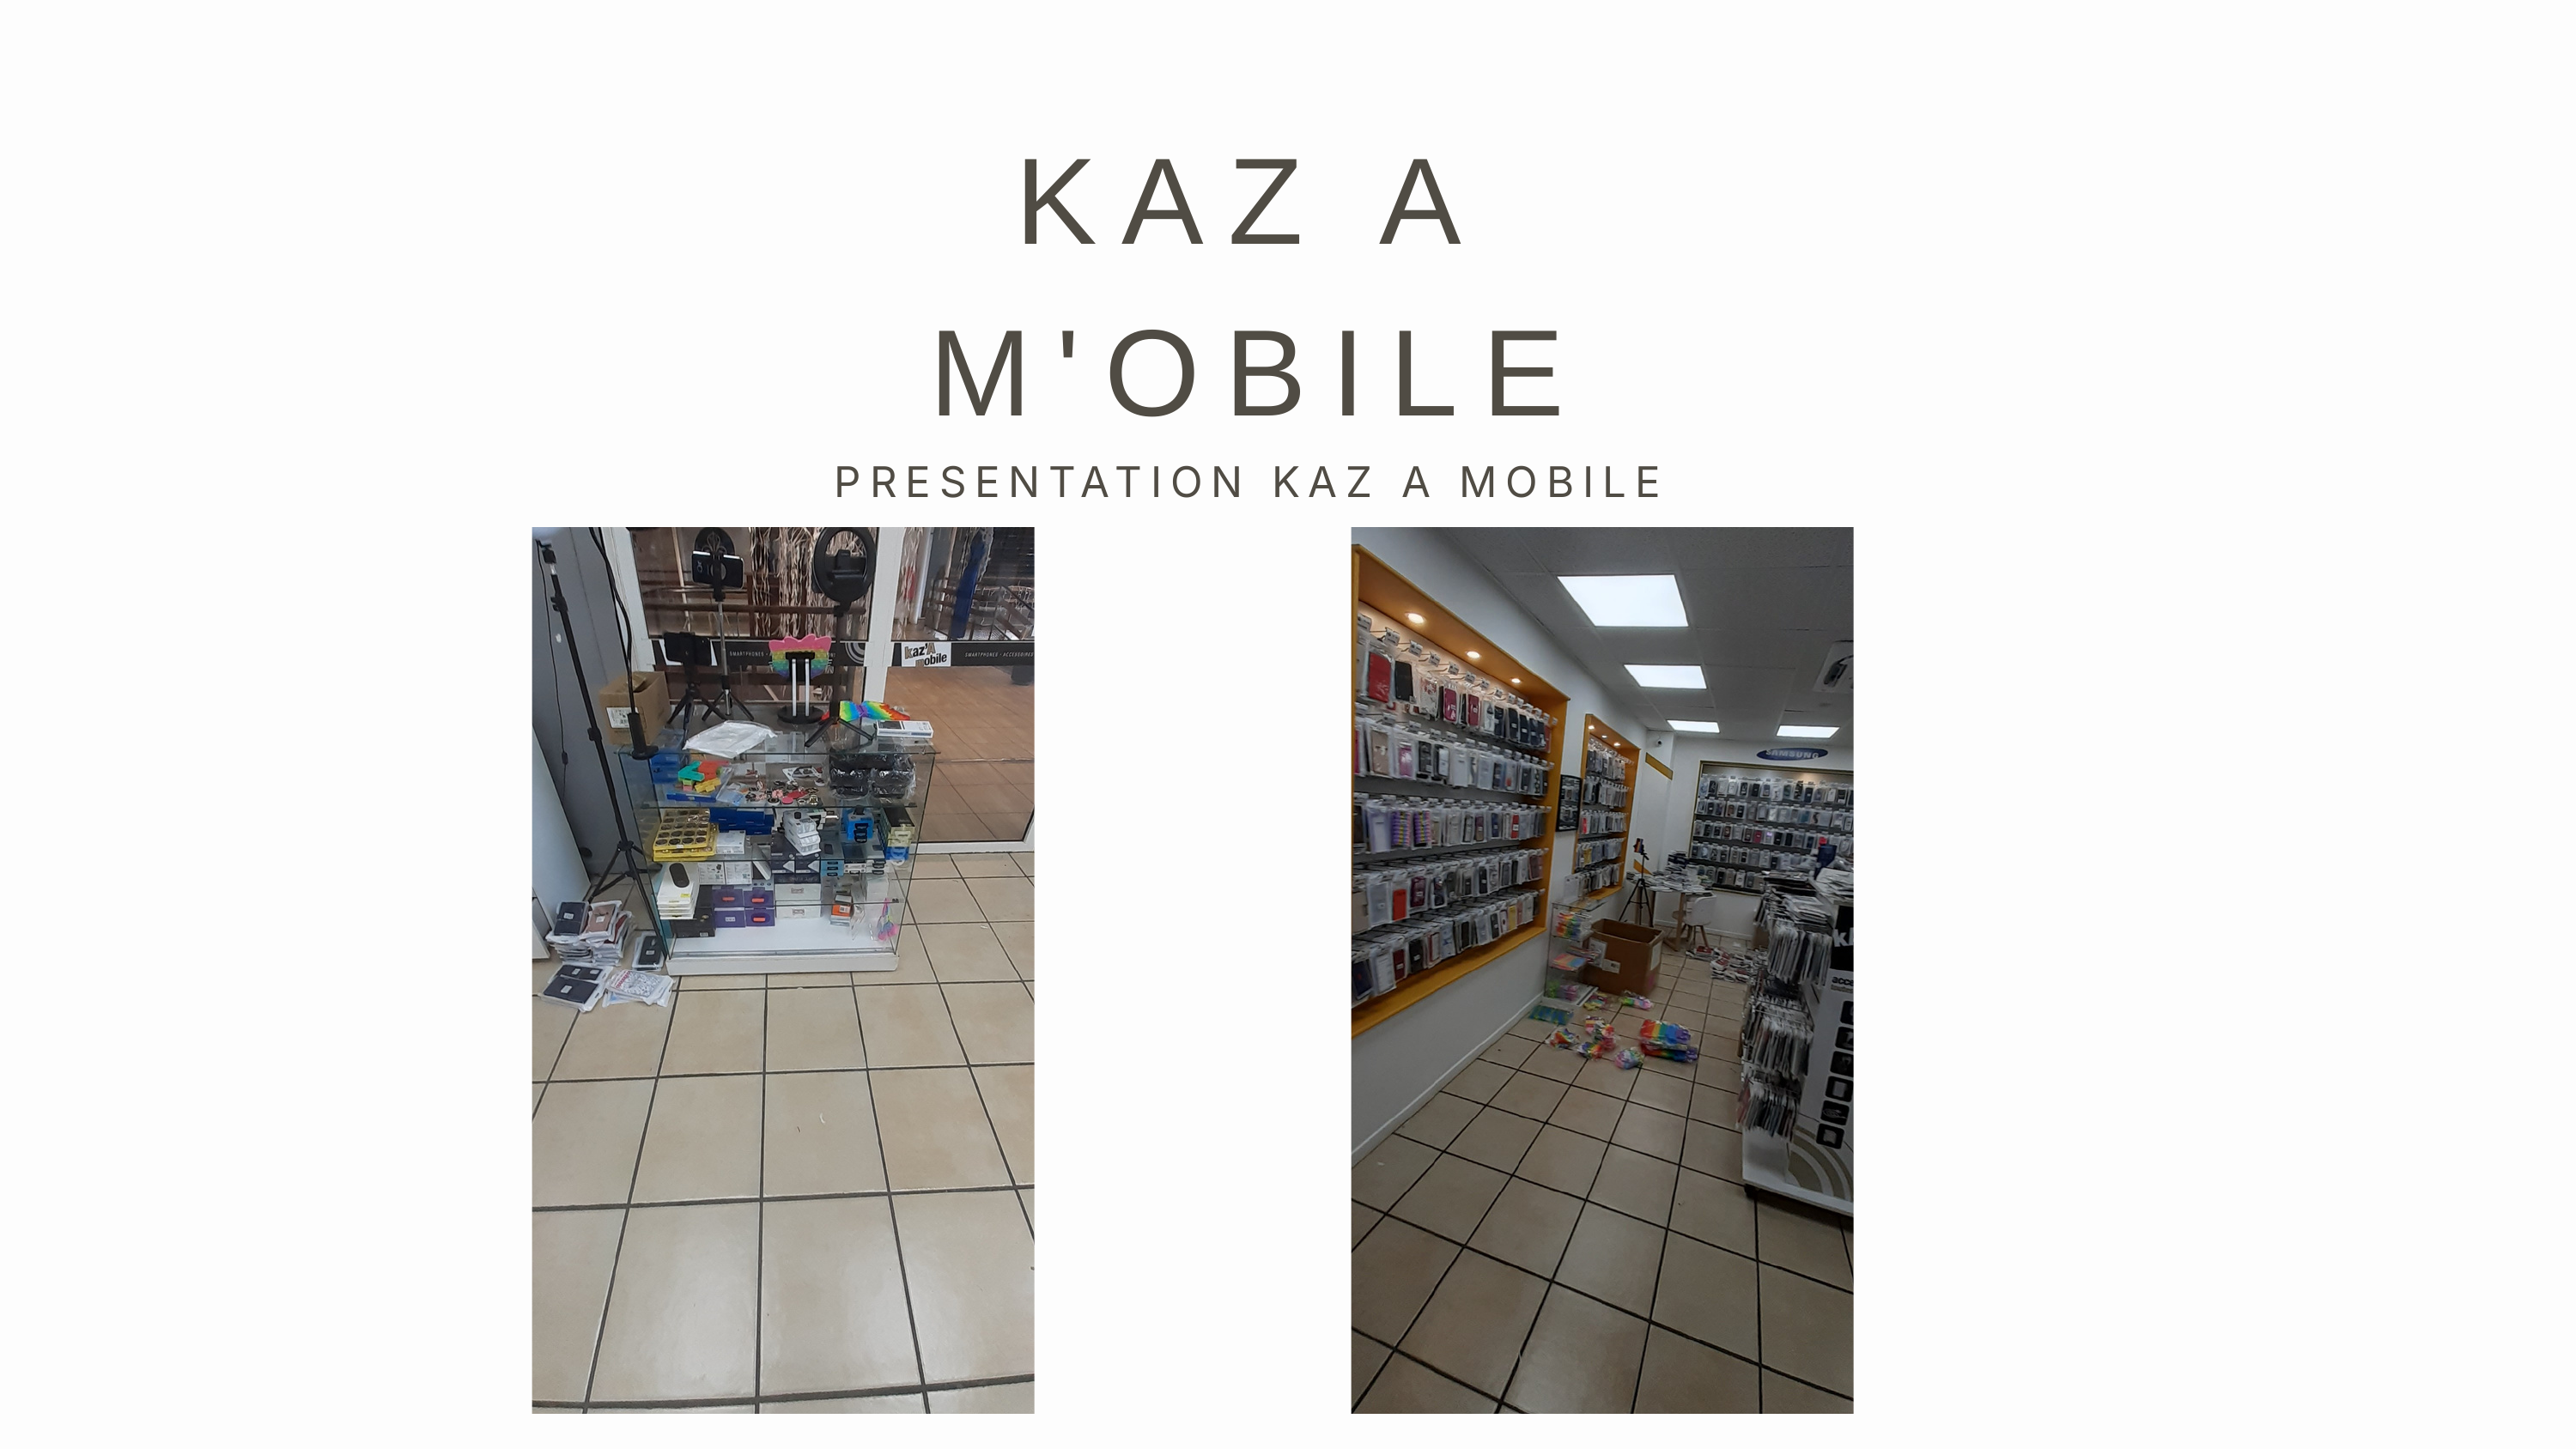

KAZ A M'OBILE
PRESENTATION KAZ A MOBILE